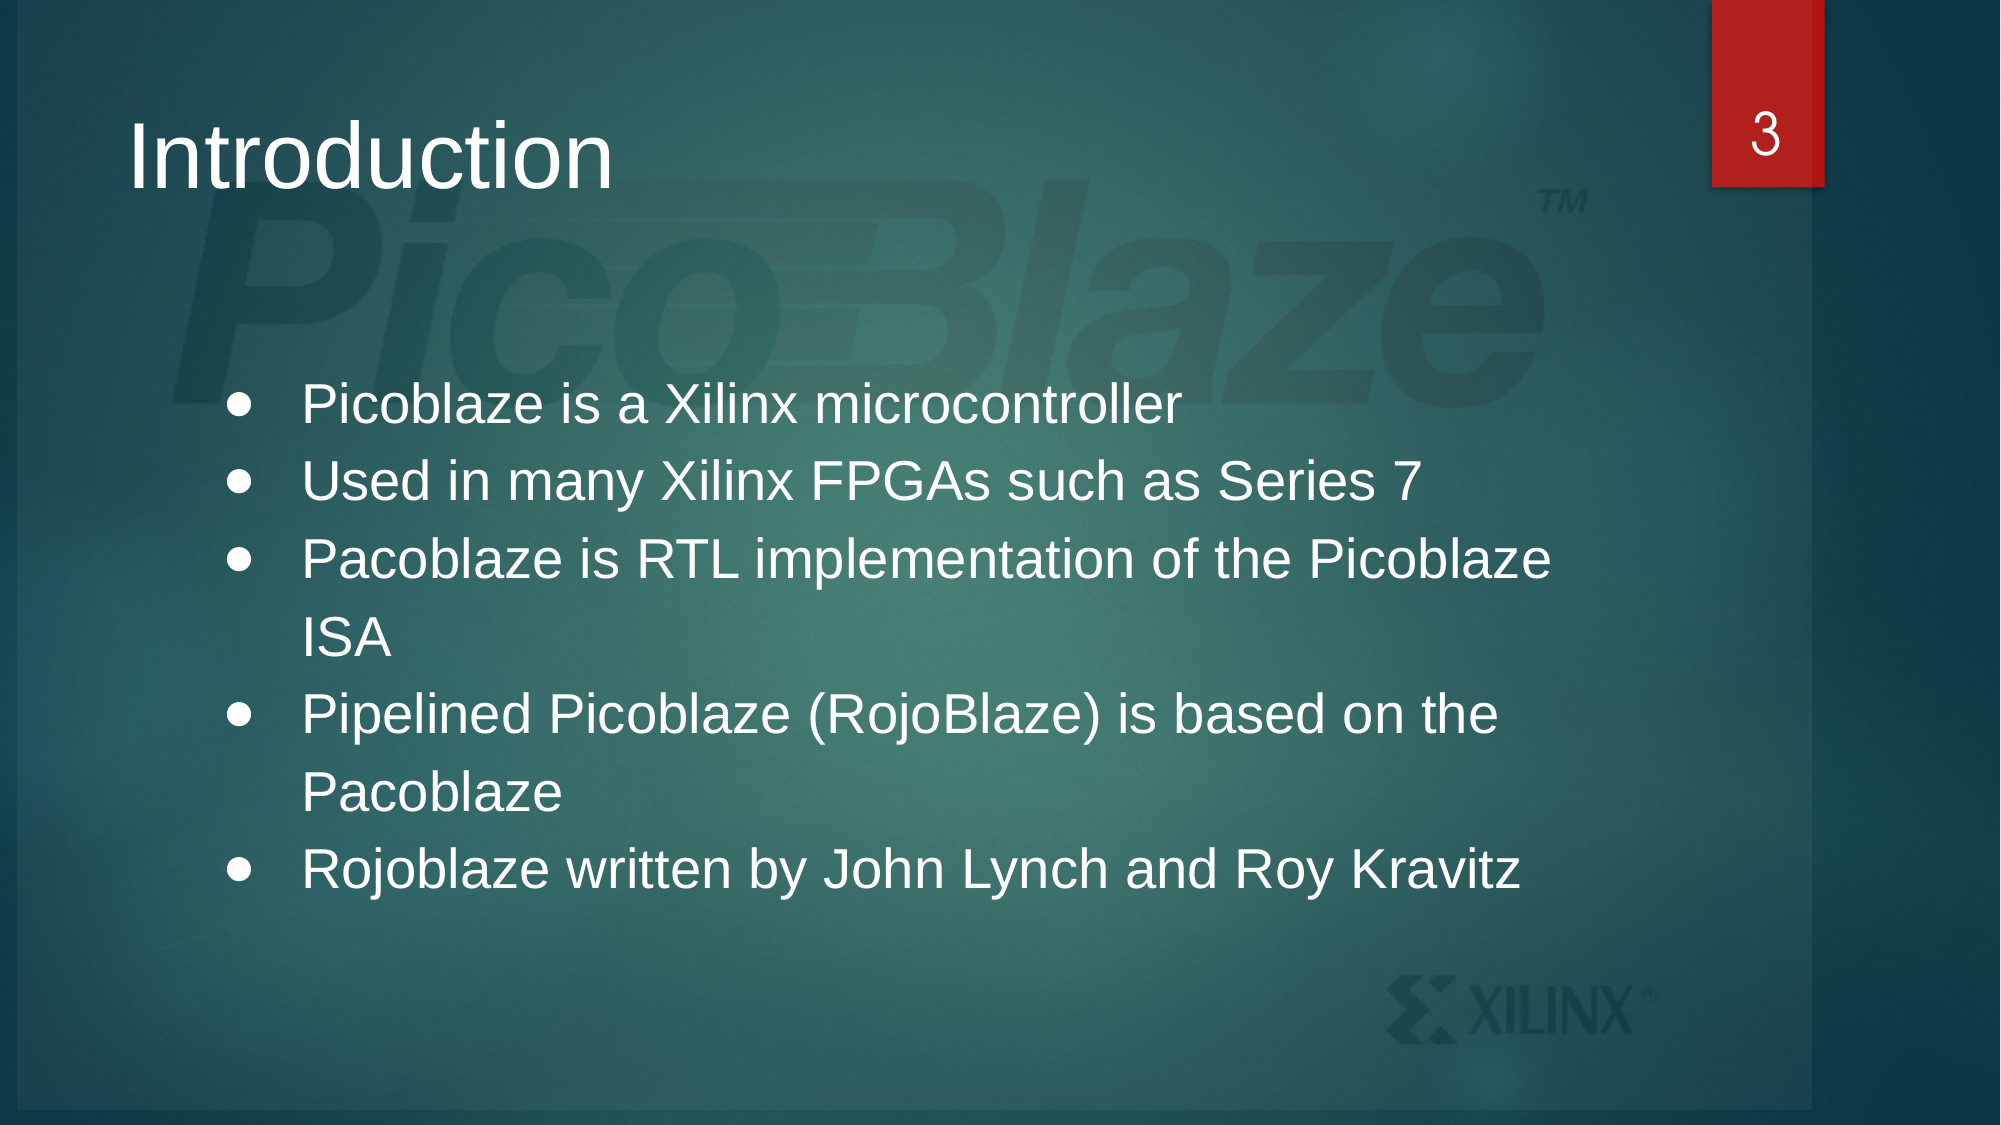

3
# Introduction
Picoblaze is a Xilinx microcontroller
Used in many Xilinx FPGAs such as Series 7
Pacoblaze is RTL implementation of the Picoblaze ISA
Pipelined Picoblaze (RojoBlaze) is based on the Pacoblaze
Rojoblaze written by John Lynch and Roy Kravitz